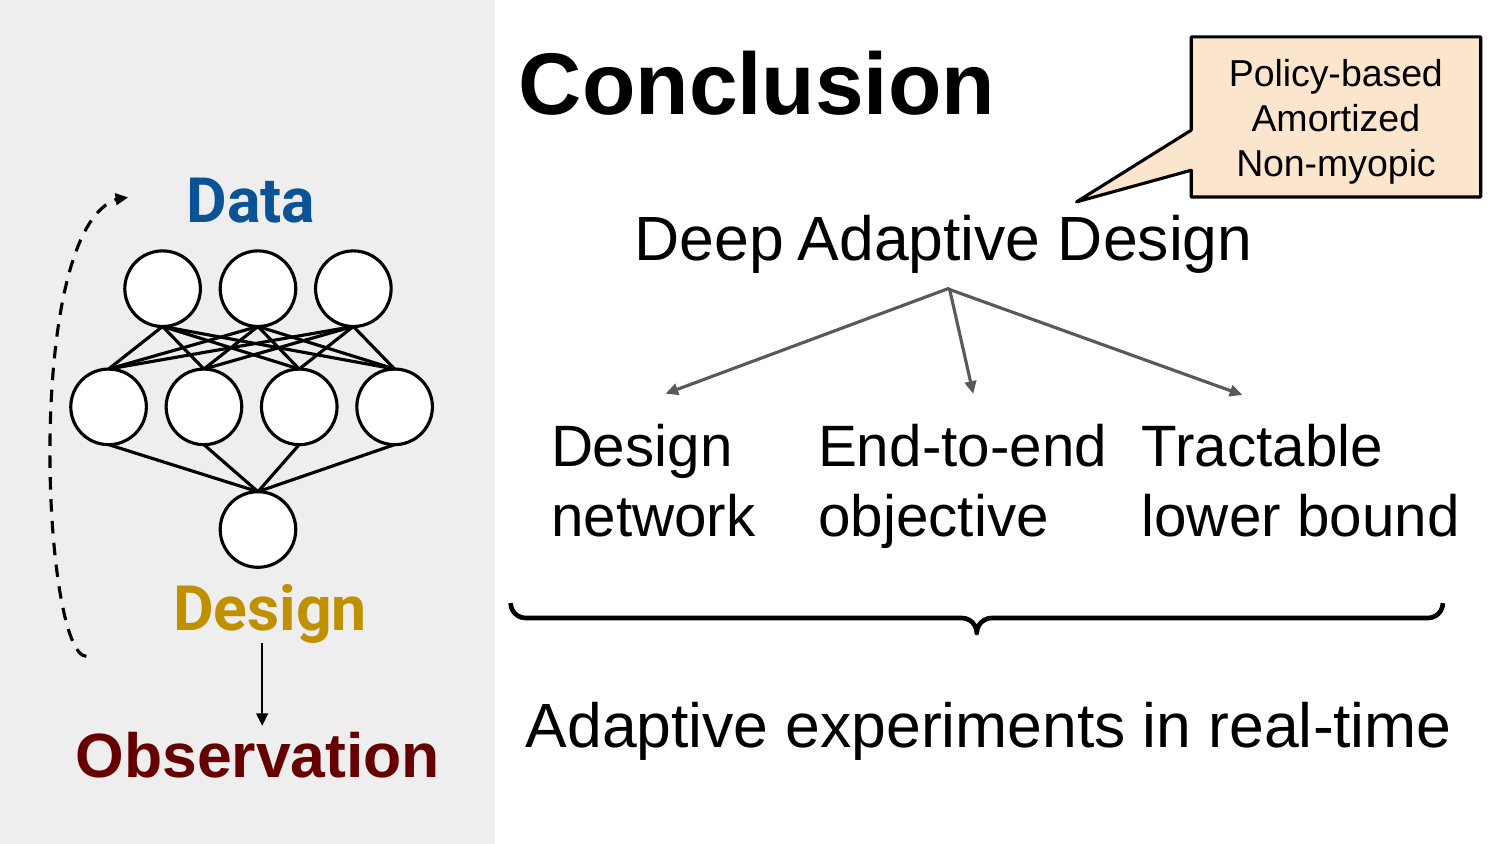

Conclusion
Policy-based
Amortized
Non-myopic
Data

Deep Adaptive Design

Design
network
Tractable lower bound
End-to-end
objective

Design

Adaptive experiments in real-time
Observation